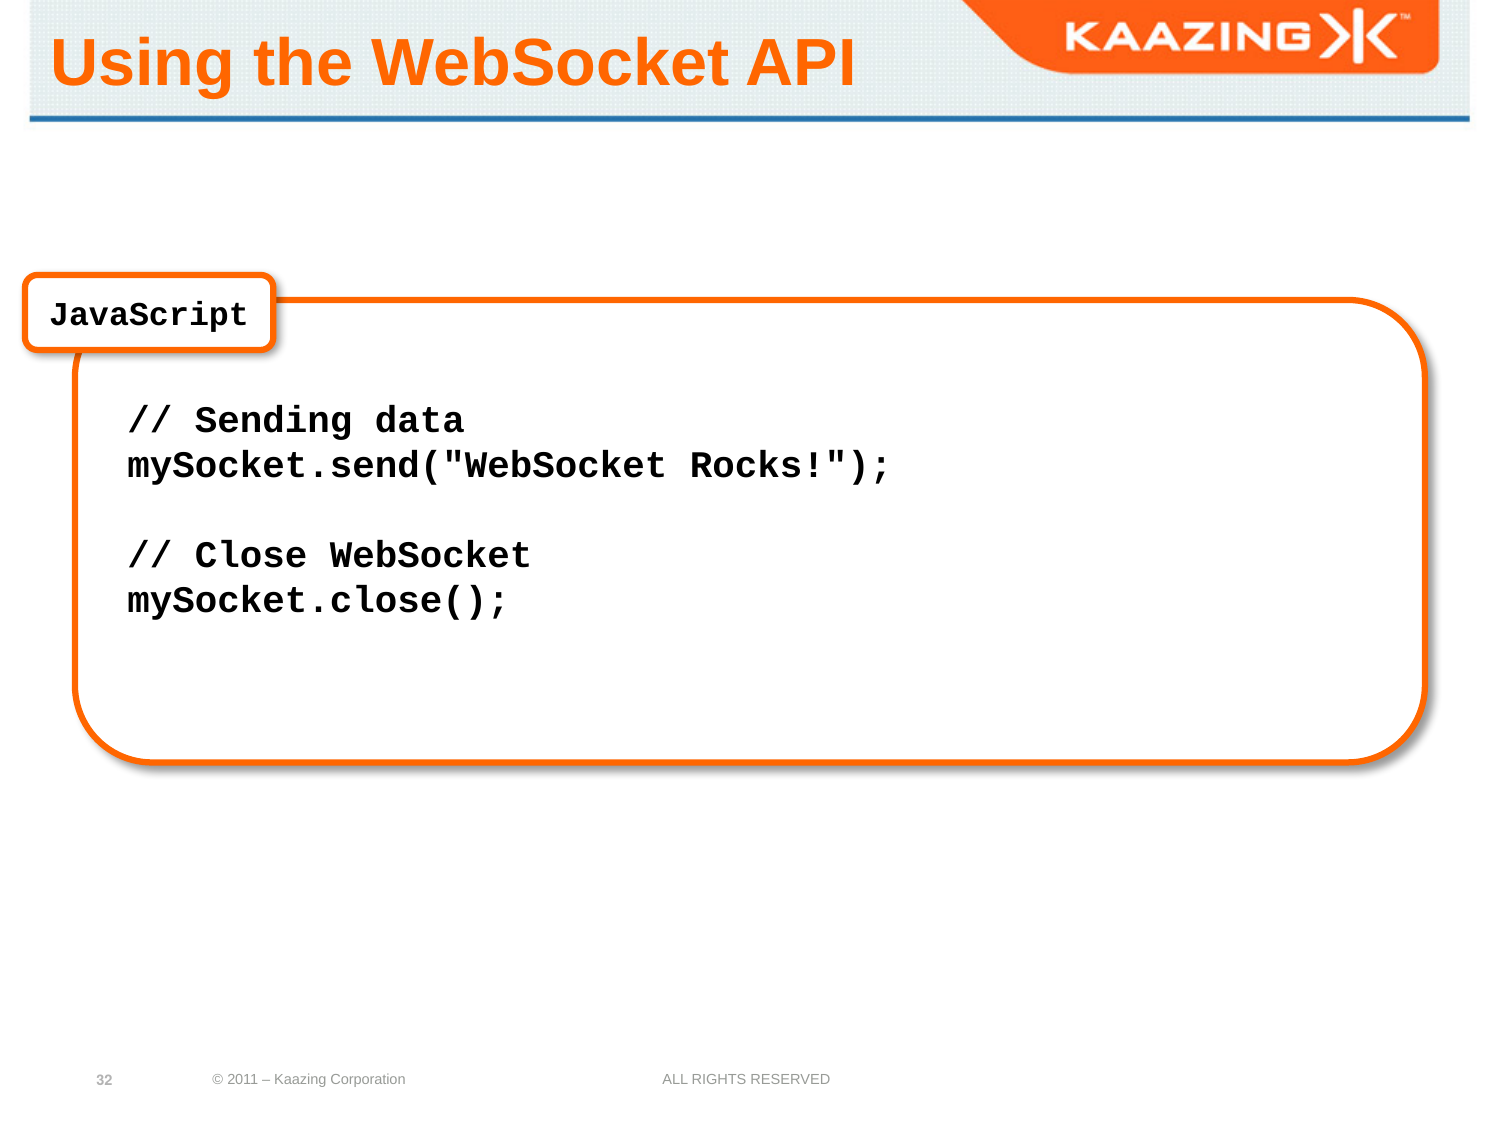

# Using the WebSocket API
JavaScript

// Sending data
mySocket.send("WebSocket Rocks!");

// Close WebSocket
mySocket.close();